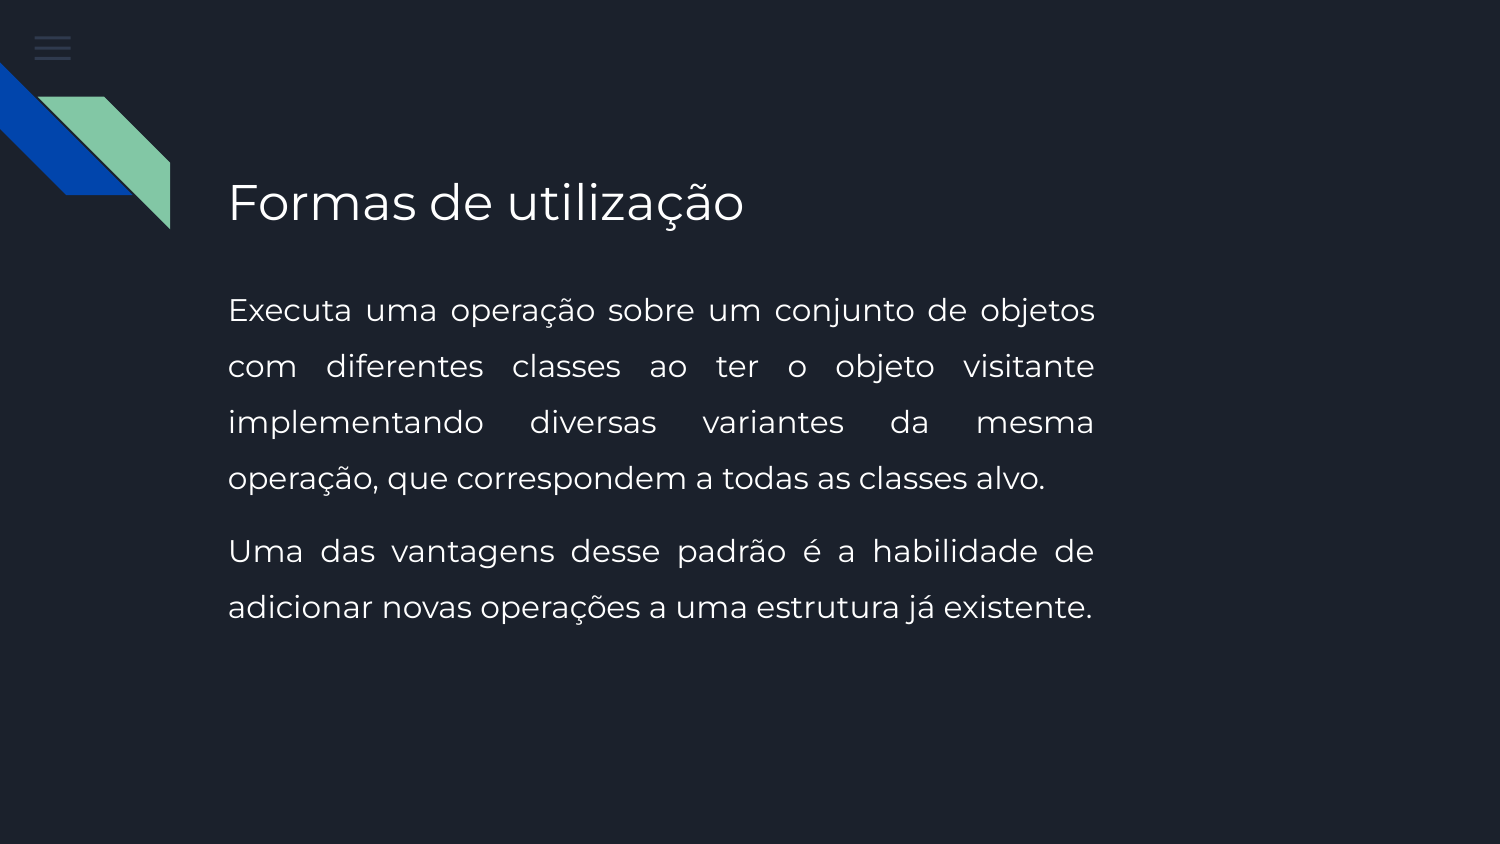

# Formas de utilização
Executa uma operação sobre um conjunto de objetos com diferentes classes ao ter o objeto visitante implementando diversas variantes da mesma operação, que correspondem a todas as classes alvo.
Uma das vantagens desse padrão é a habilidade de adicionar novas operações a uma estrutura já existente.